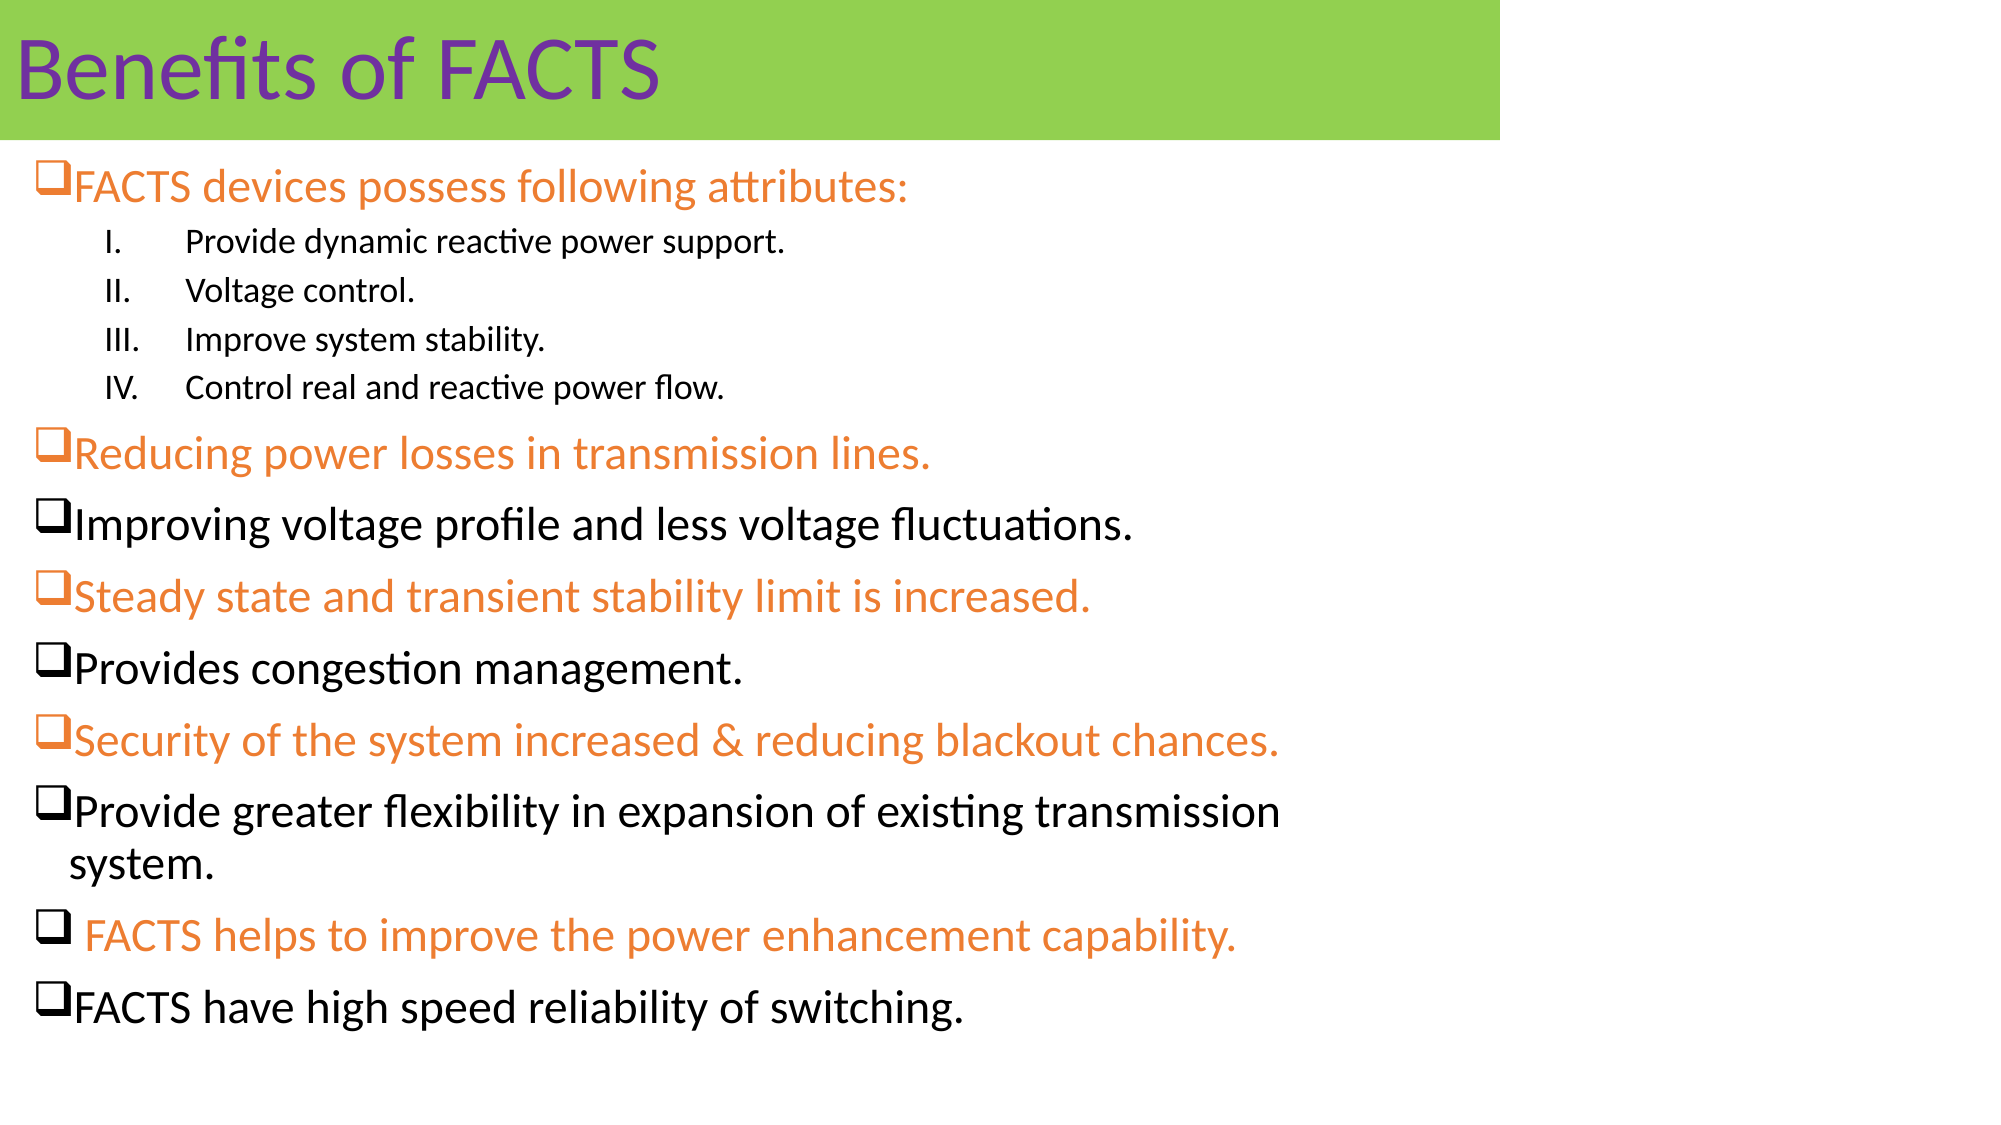

Benefits of FACTS
FACTS devices possess following attributes:
Provide dynamic reactive power support.
Voltage control.
Improve system stability.
Control real and reactive power flow.
Reducing power losses in transmission lines.
Improving voltage profile and less voltage fluctuations.
Steady state and transient stability limit is increased.
Provides congestion management.
Security of the system increased & reducing blackout chances.
Provide greater flexibility in expansion of existing transmission system.
 FACTS helps to improve the power enhancement capability.
FACTS have high speed reliability of switching.